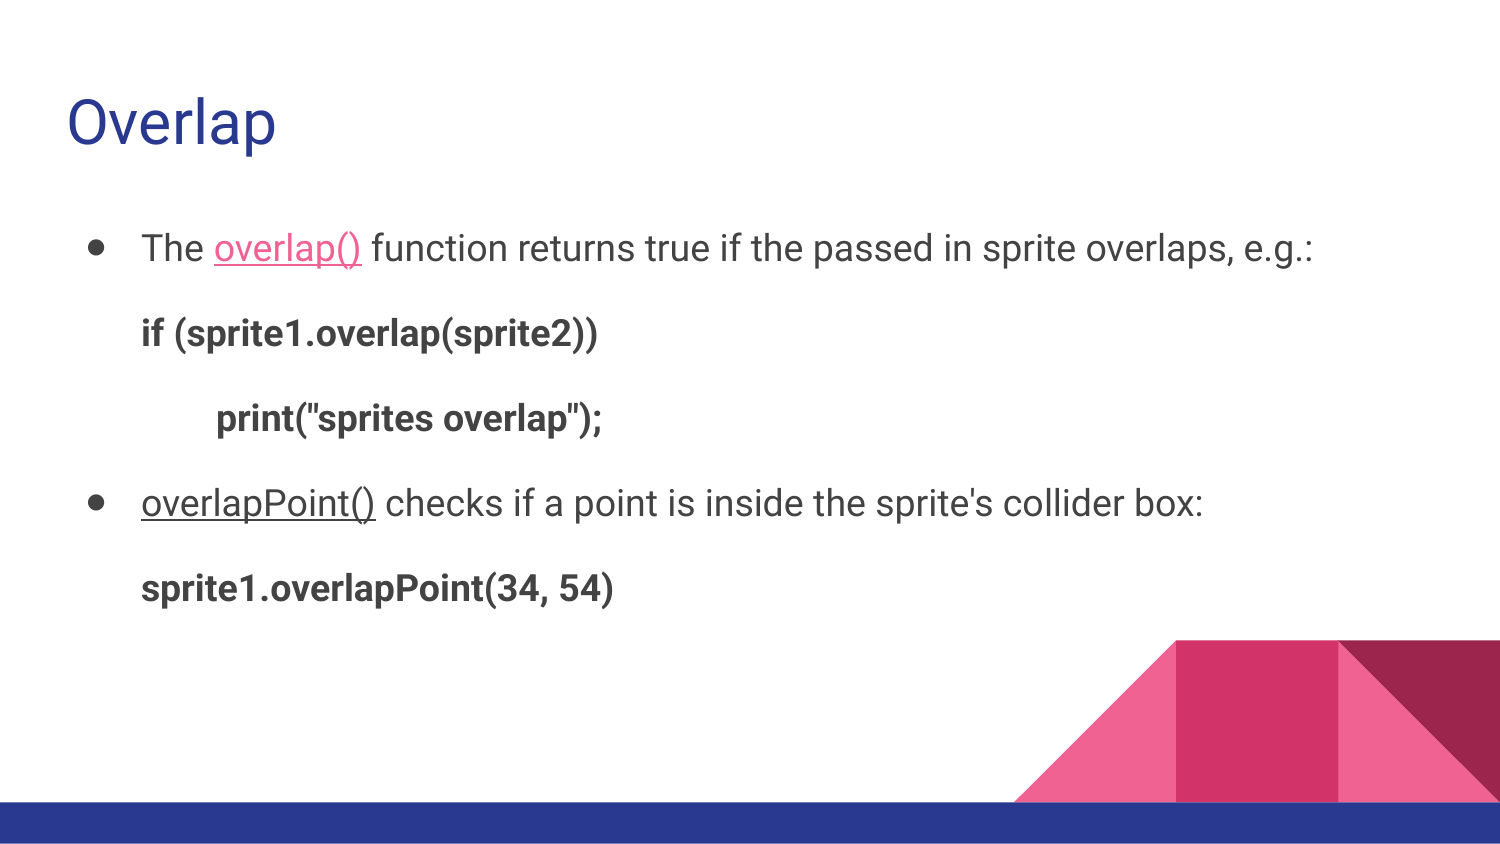

# Overlap
The overlap() function returns true if the passed in sprite overlaps, e.g.:
if (sprite1.overlap(sprite2))
print("sprites overlap");
overlapPoint() checks if a point is inside the sprite's collider box:
sprite1.overlapPoint(34, 54)